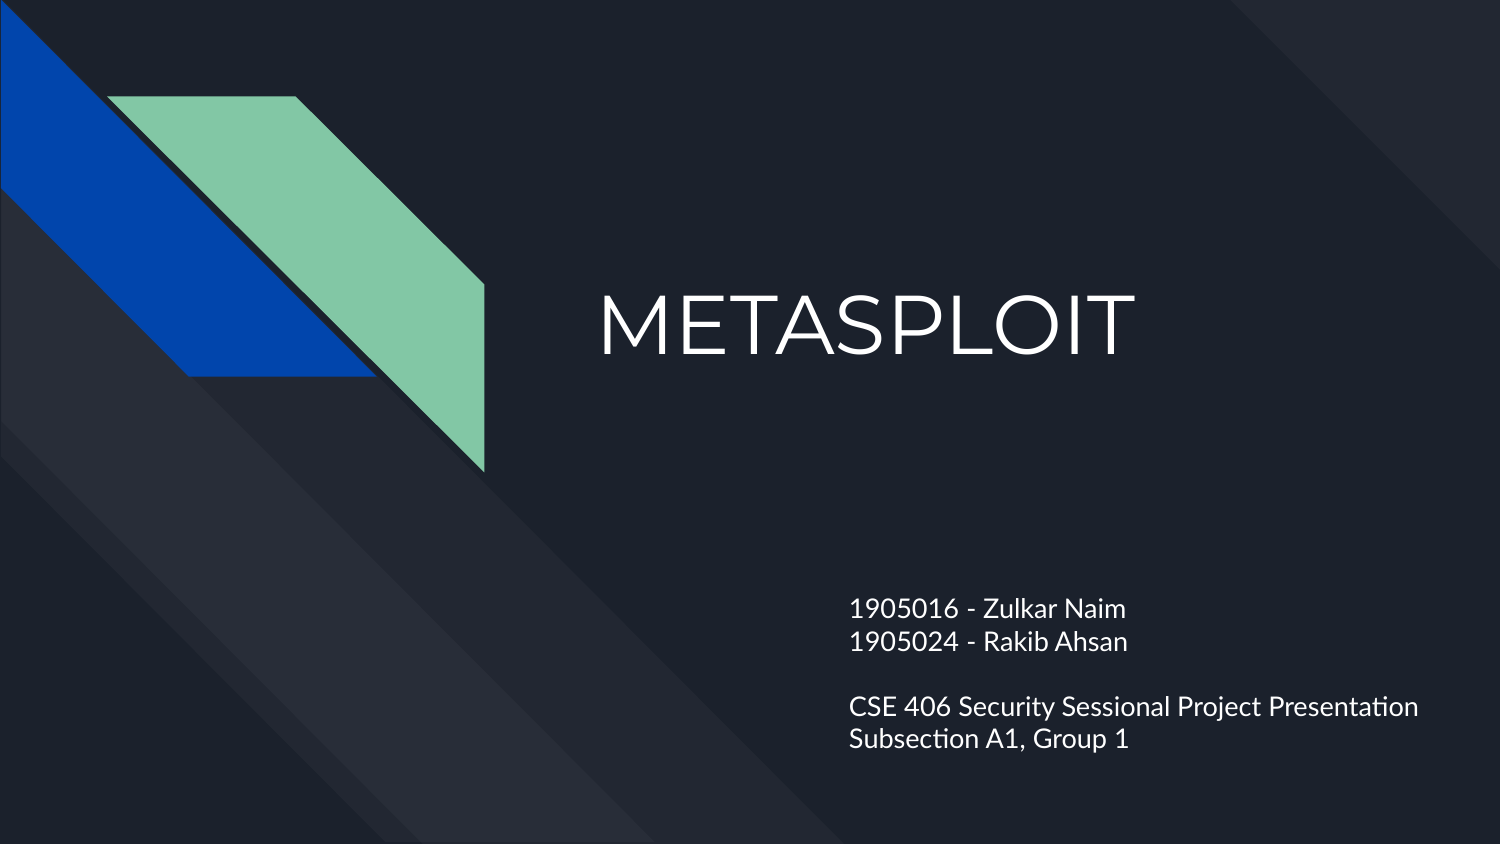

# METASPLOIT
1905016 - Zulkar Naim
1905024 - Rakib Ahsan

CSE 406 Security Sessional Project Presentation
Subsection A1, Group 1